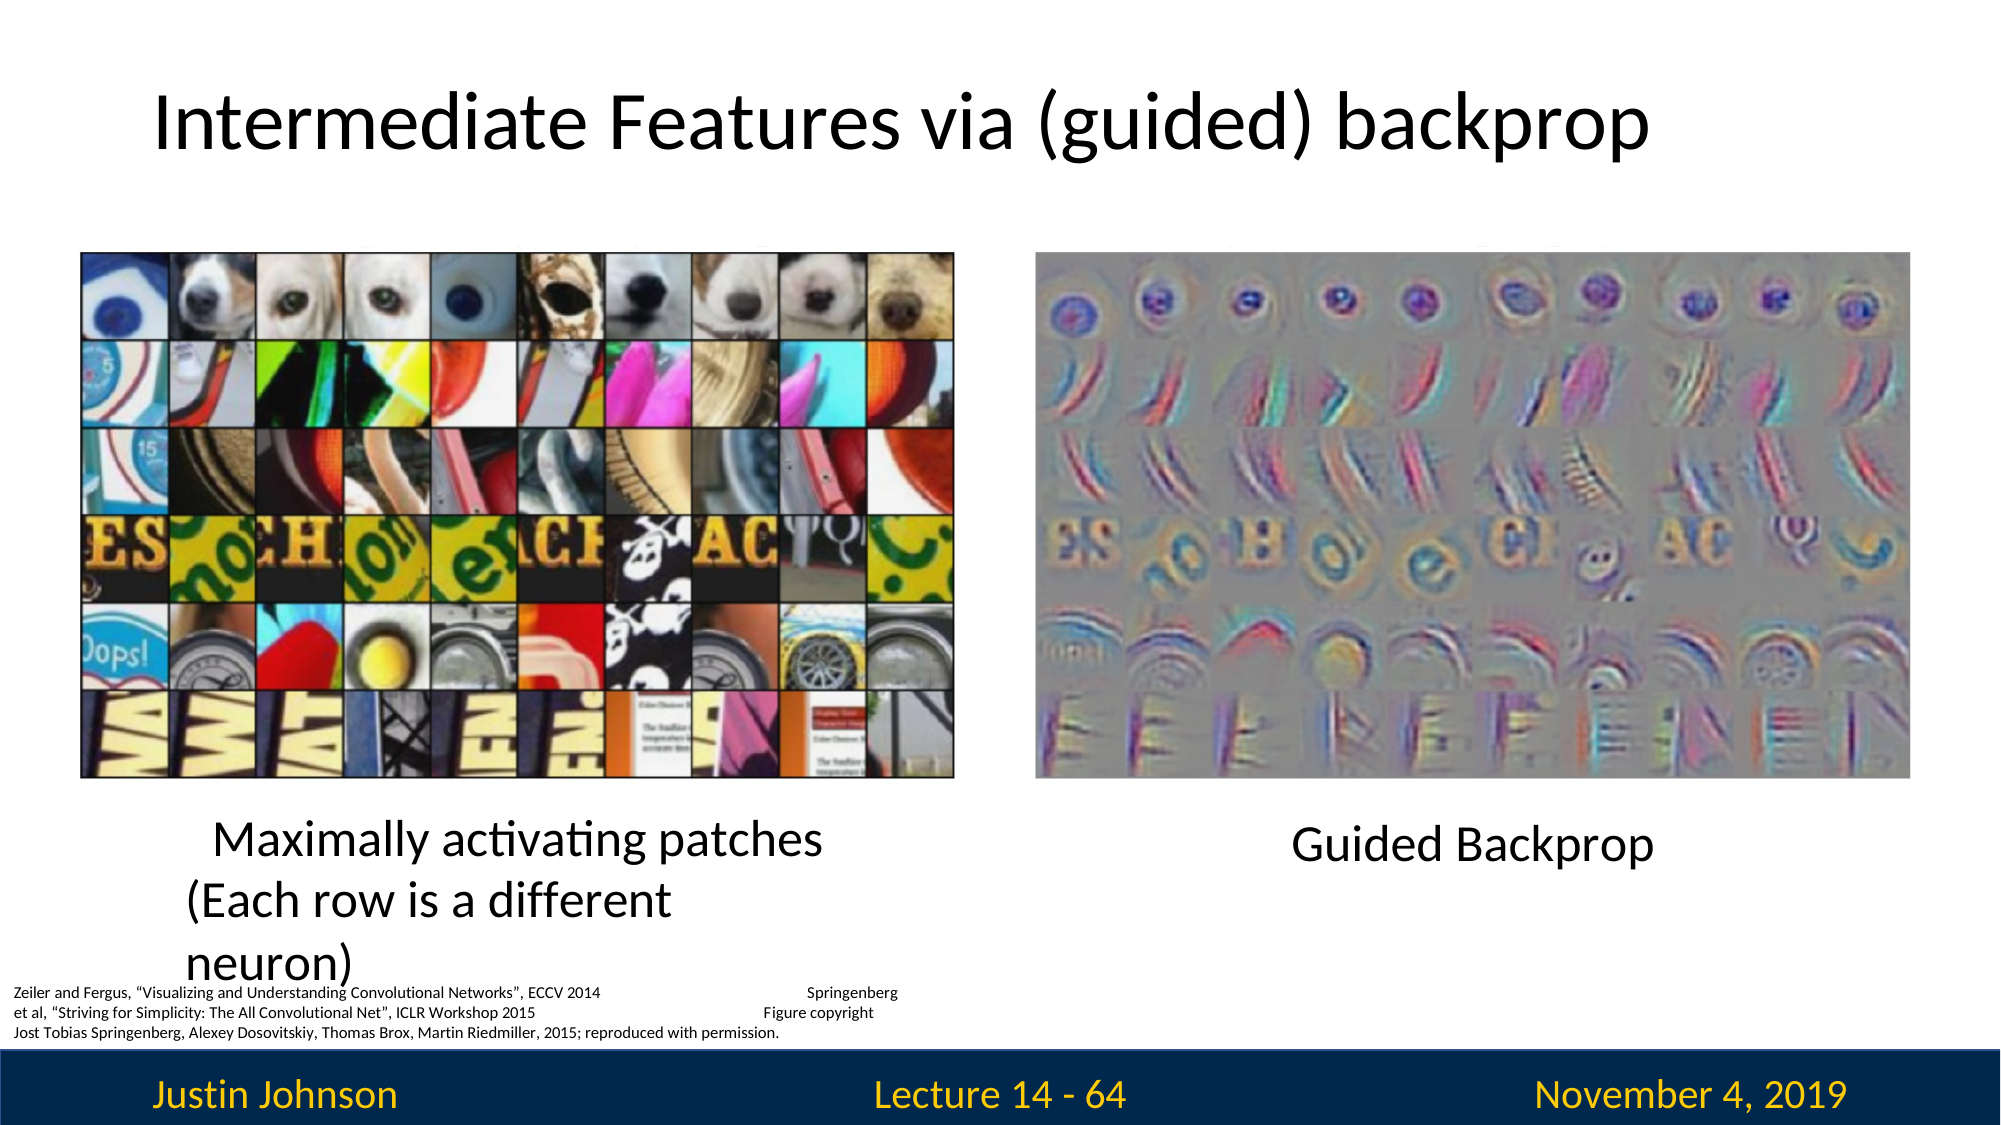

# Intermediate Features via (guided) backprop

Maximally activating patches (Each row is a different neuron)
Guided Backprop
Zeiler and Fergus, “Visualizing and Understanding Convolutional Networks”, ECCV 2014                                                         Springenberg et al, “Striving for Simplicity: The All Convolutional Net”, ICLR Workshop 2015                                                               Figure copyright Jost Tobias Springenberg, Alexey Dosovitskiy, Thomas Brox, Martin Riedmiller, 2015; reproduced with permission.
Justin Johnson
November 4, 2019
Lecture 14 - 64